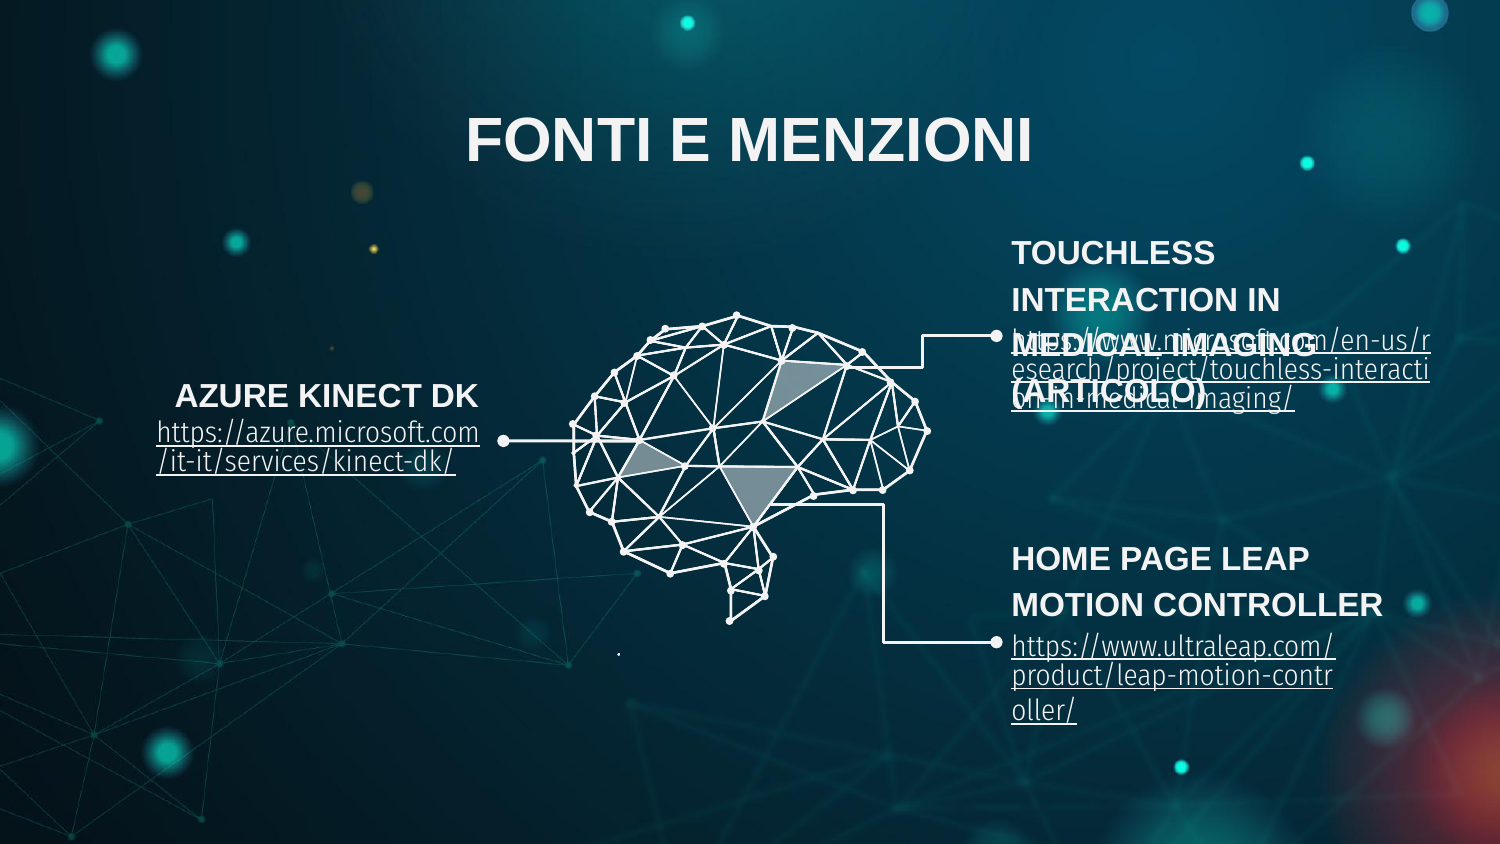

# FONTI E MENZIONI
TOUCHLESS INTERACTION IN MEDICAL IMAGING (ARTICOLO)
https://www.microsoft.com/en-us/research/project/touchless-interaction-in-medical-imaging/

AZURE KINECT DK
https://azure.microsoft.com/it-it/services/kinect-dk/
HOME PAGE LEAP MOTION CONTROLLER
https://www.ultraleap.com/product/leap-motion-controller/